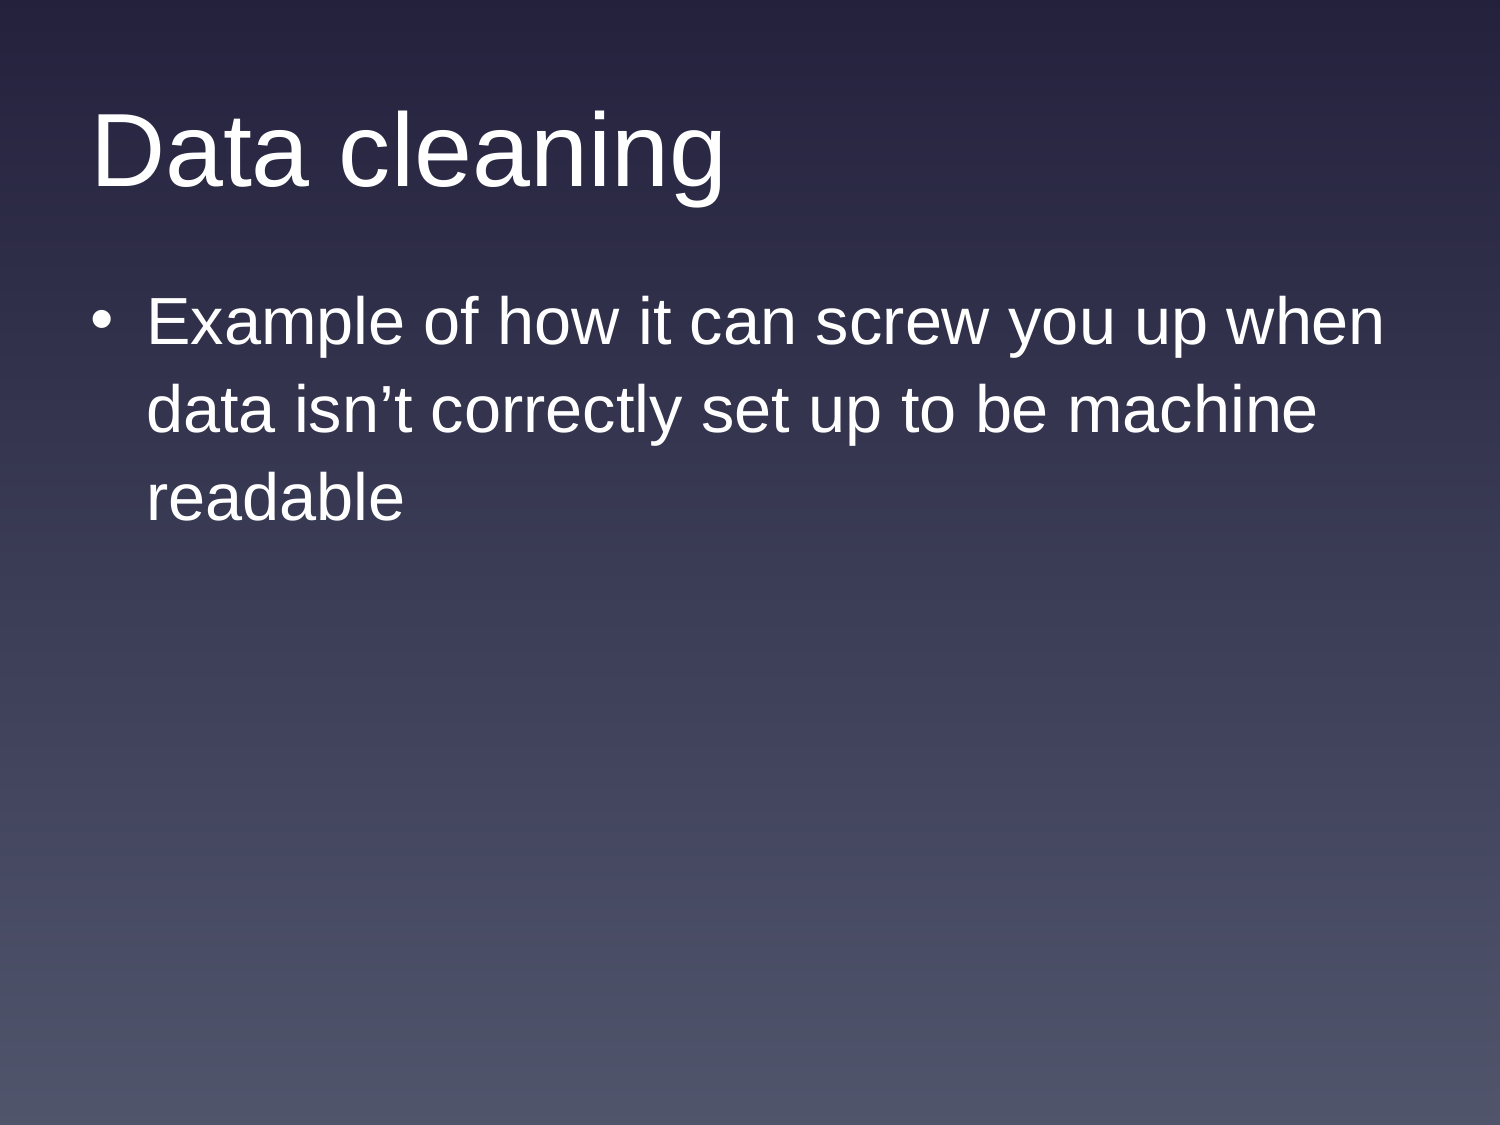

# Data cleaning
Example of how it can screw you up when data isn’t correctly set up to be machine readable